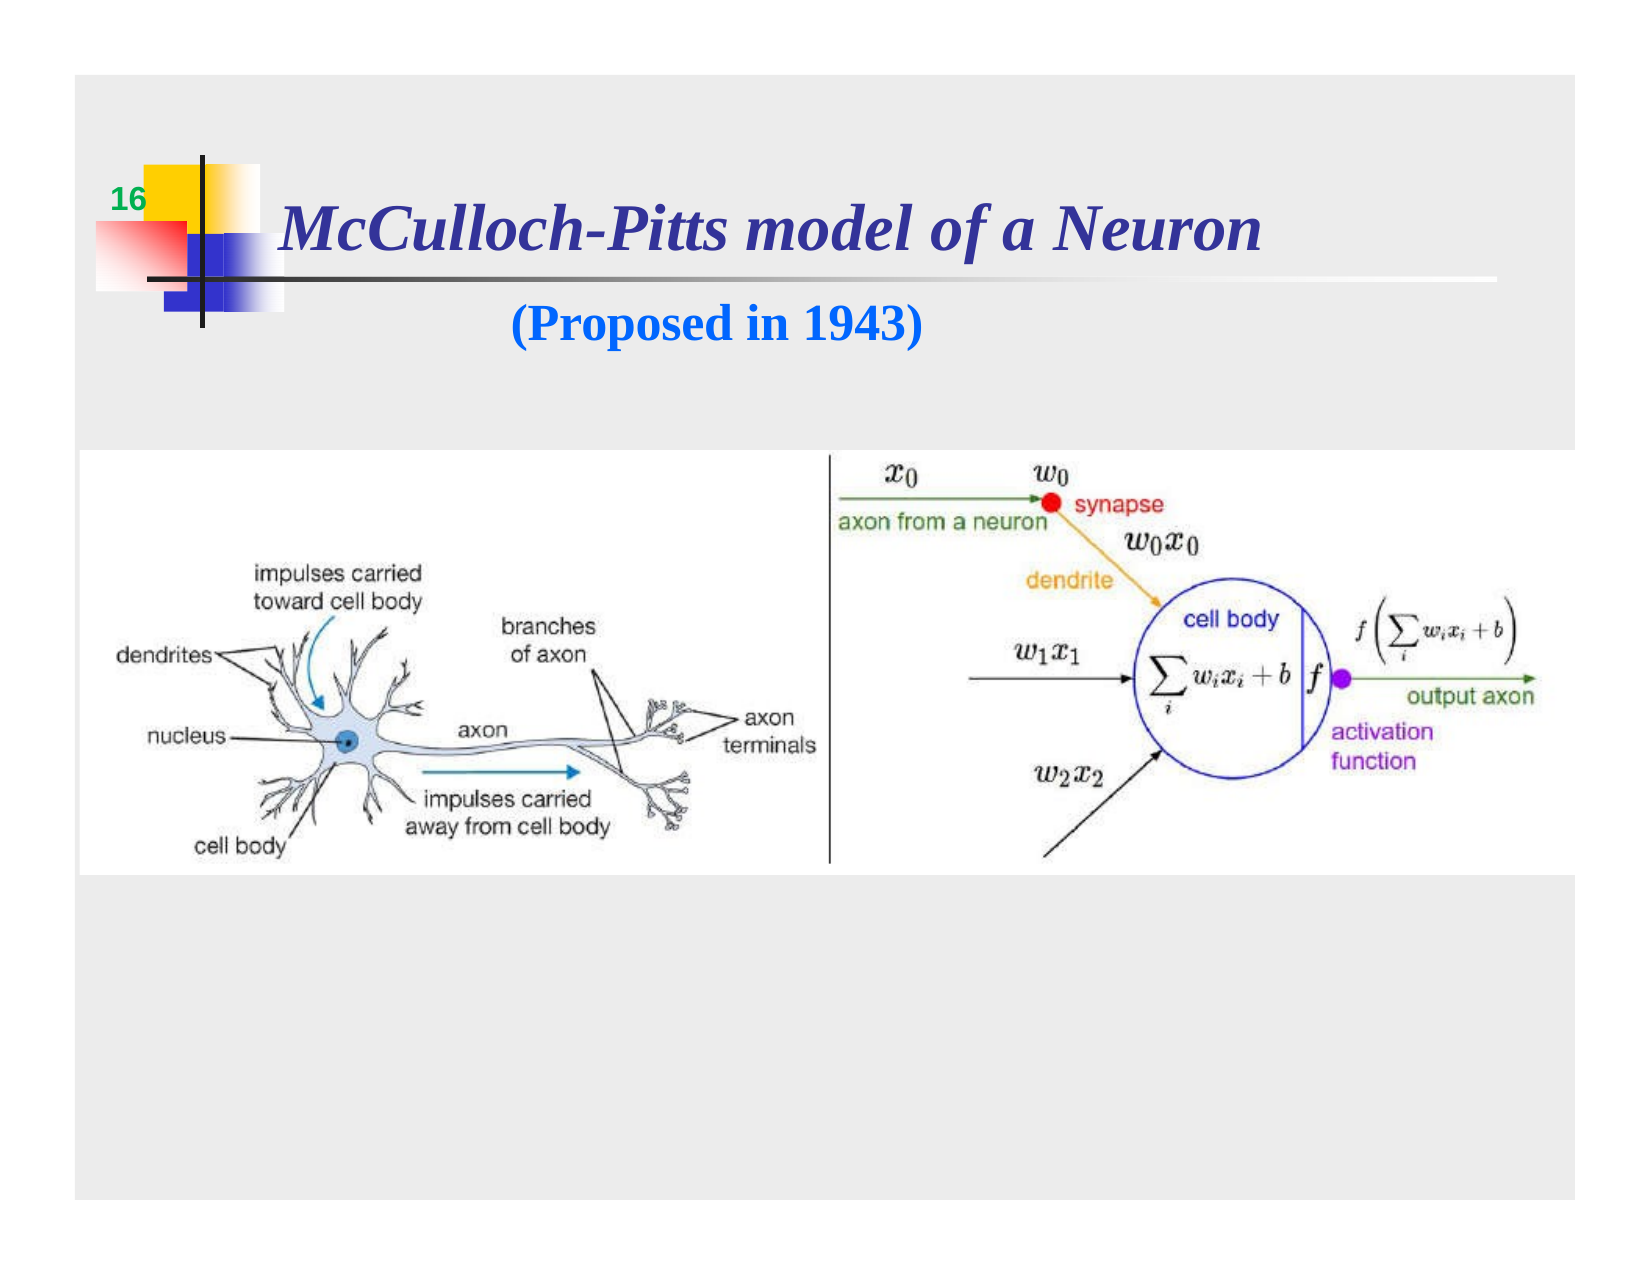

16
McCulloch-Pitts model of a Neuron
(Proposed in 1943)